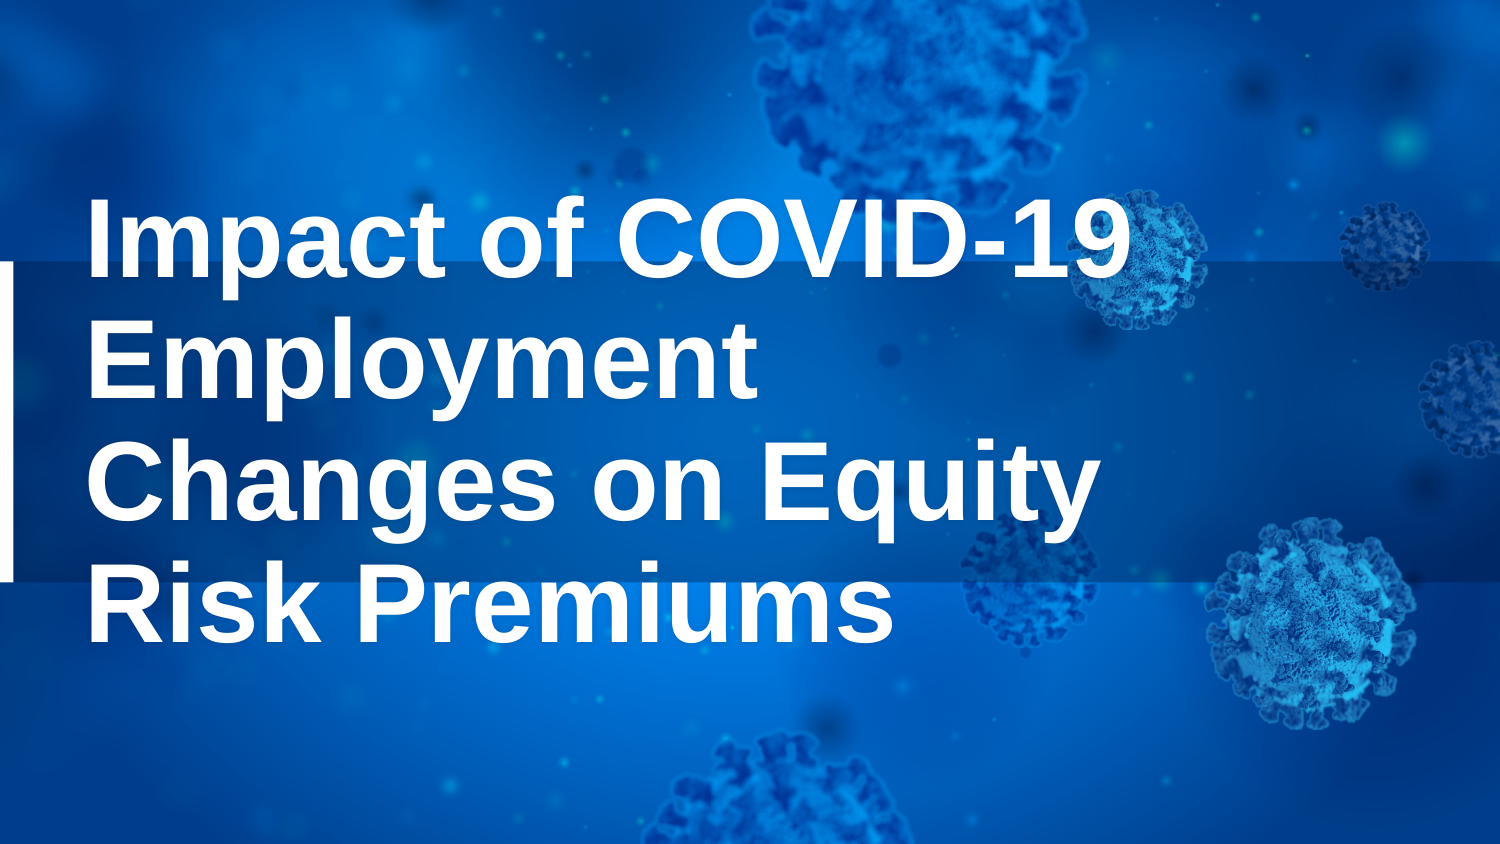

# Impact of COVID-19 Employment Changes on Equity Risk Premiums